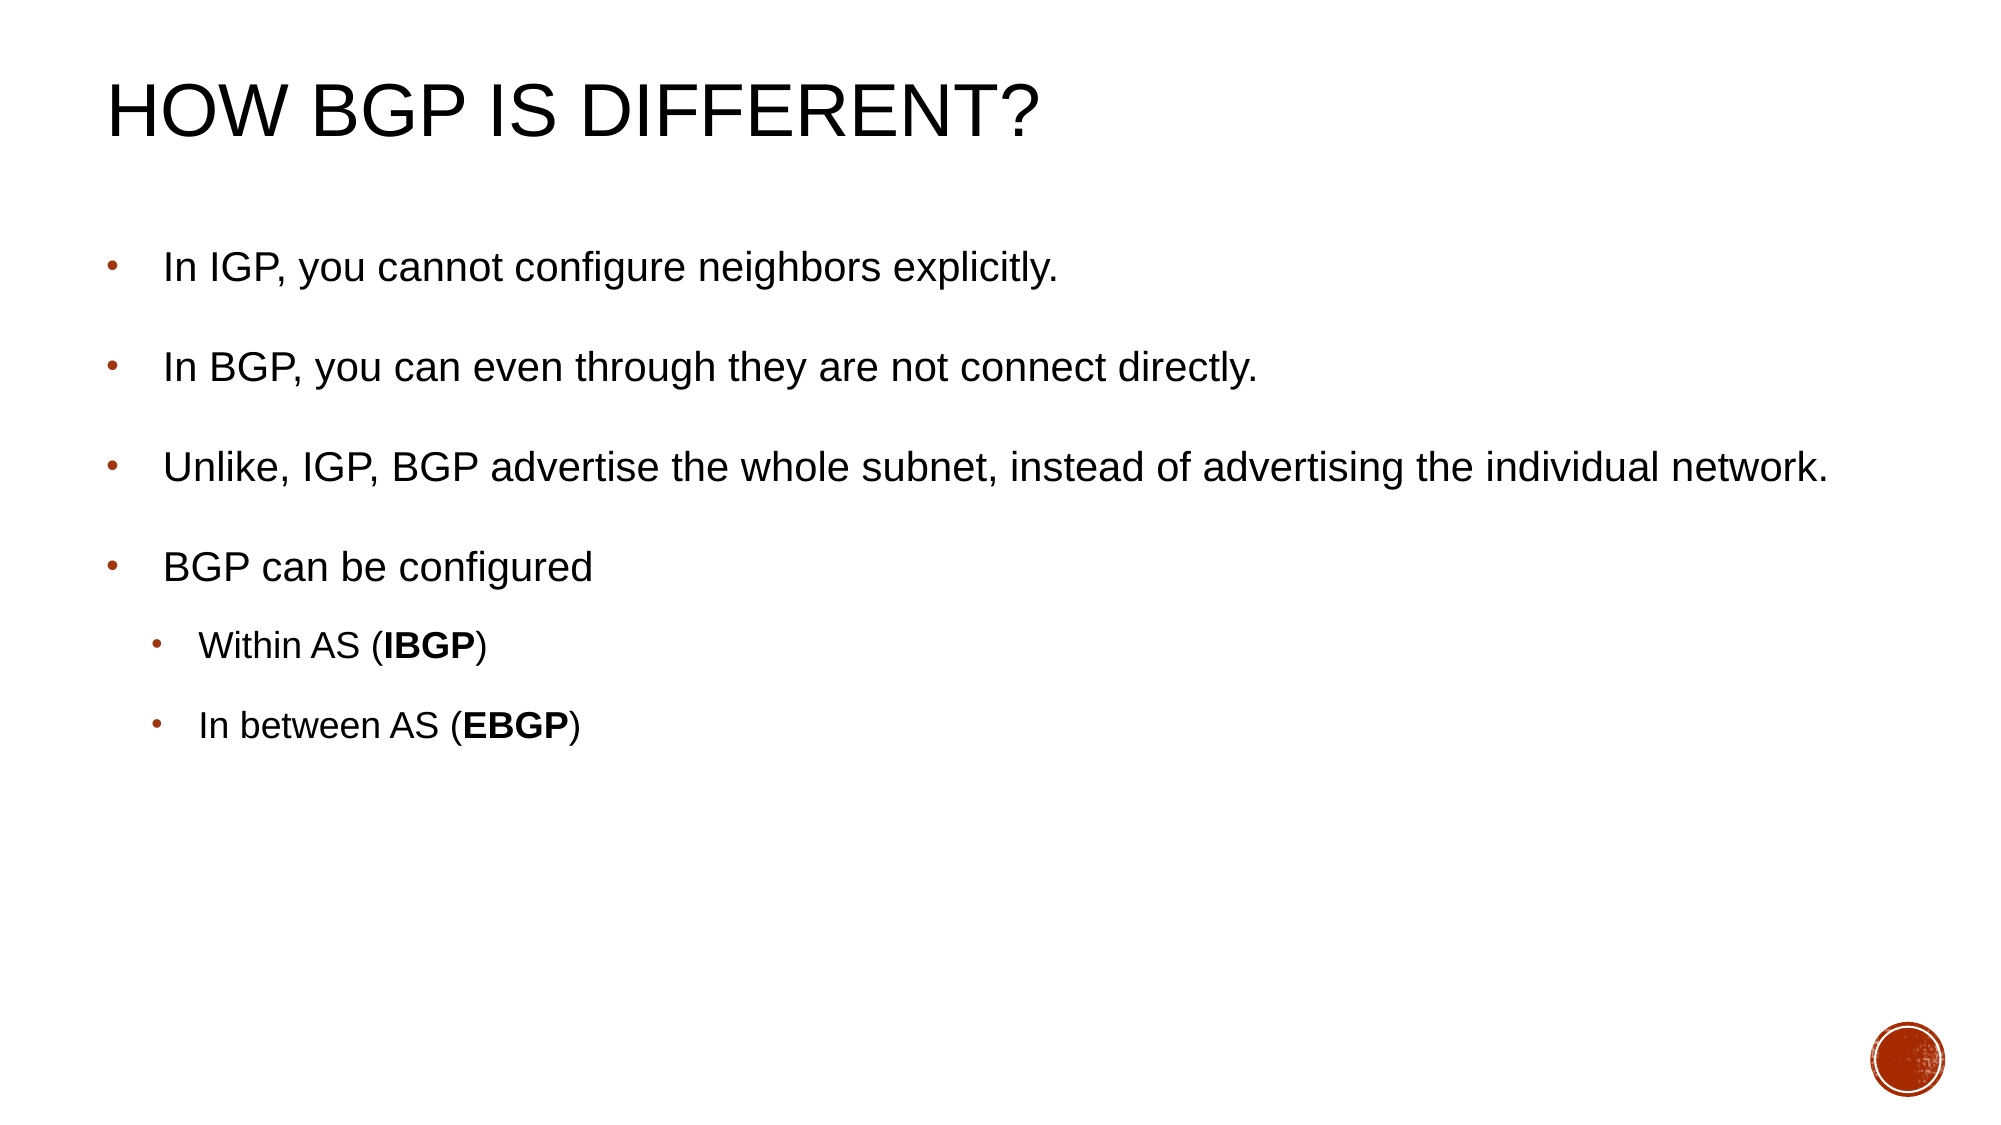

# How BGP is different?
In IGP, you cannot configure neighbors explicitly.
In BGP, you can even through they are not connect directly.
Unlike, IGP, BGP advertise the whole subnet, instead of advertising the individual network.
BGP can be configured
Within AS (IBGP)
In between AS (EBGP)